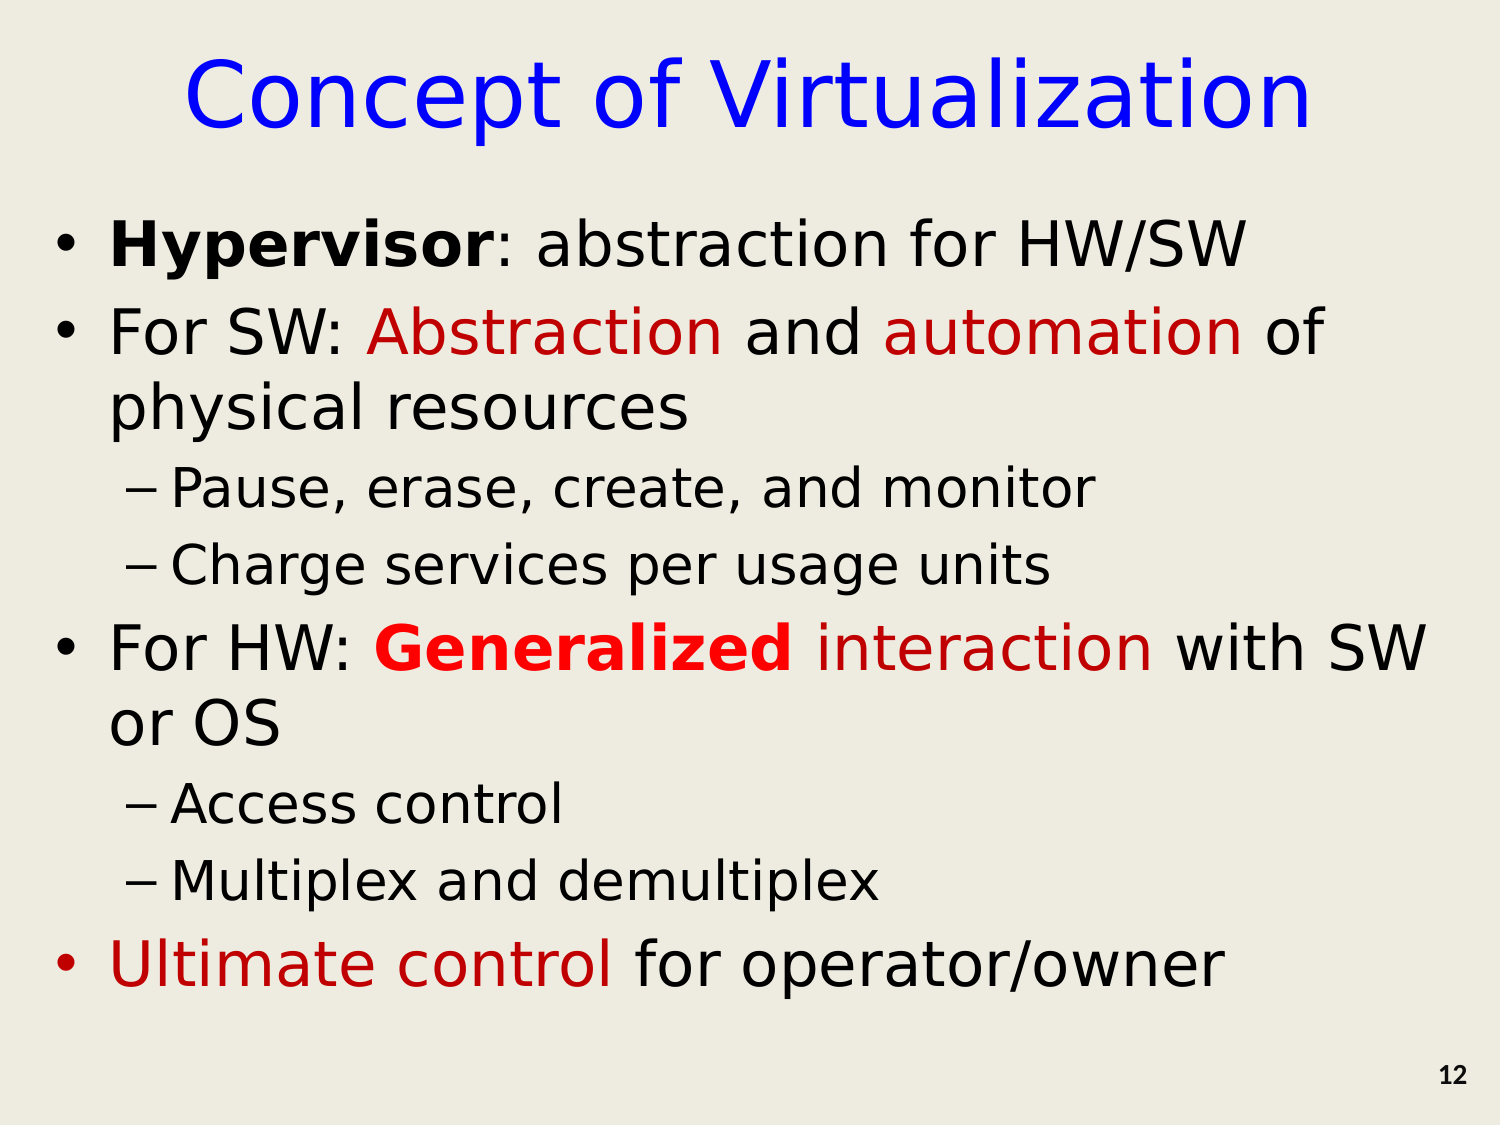

# Concept of Virtualization
Hypervisor: abstraction for HW/SW
For SW: Abstraction and automation of physical resources
Pause, erase, create, and monitor
Charge services per usage units
For HW: Generalized interaction with SW or OS
Access control
Multiplex and demultiplex
Ultimate control for operator/owner
12